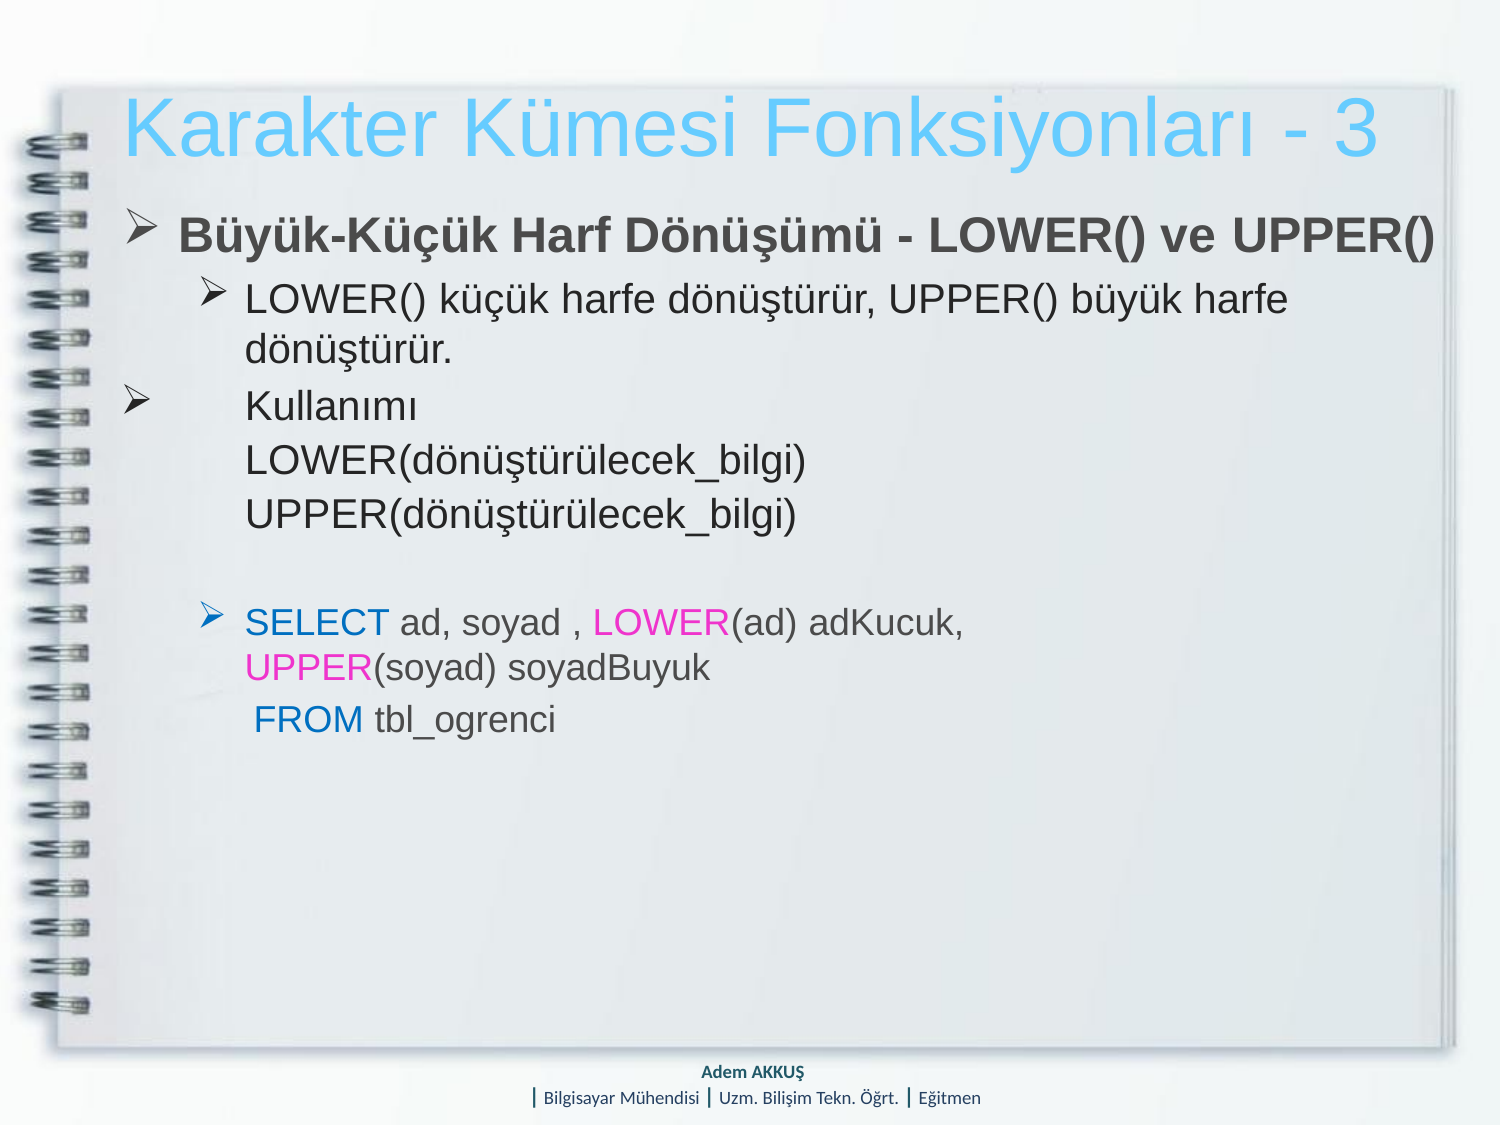

# Karakter Kümesi Fonksiyonları - 3
Büyük-Küçük Harf Dönüşümü - LOWER() ve UPPER()
LOWER() küçük harfe dönüştürür, UPPER() büyük harfe dönüştürür.
Kullanımı LOWER(dönüştürülecek_bilgi)  UPPER(dönüştürülecek_bilgi)

SELECT ad, soyad , LOWER(ad) adKucuk, UPPER(soyad) soyadBuyuk
FROM tbl_ogrenci
Adem AKKUŞ
| Bilgisayar Mühendisi | Uzm. Bilişim Tekn. Öğrt. | Eğitmen